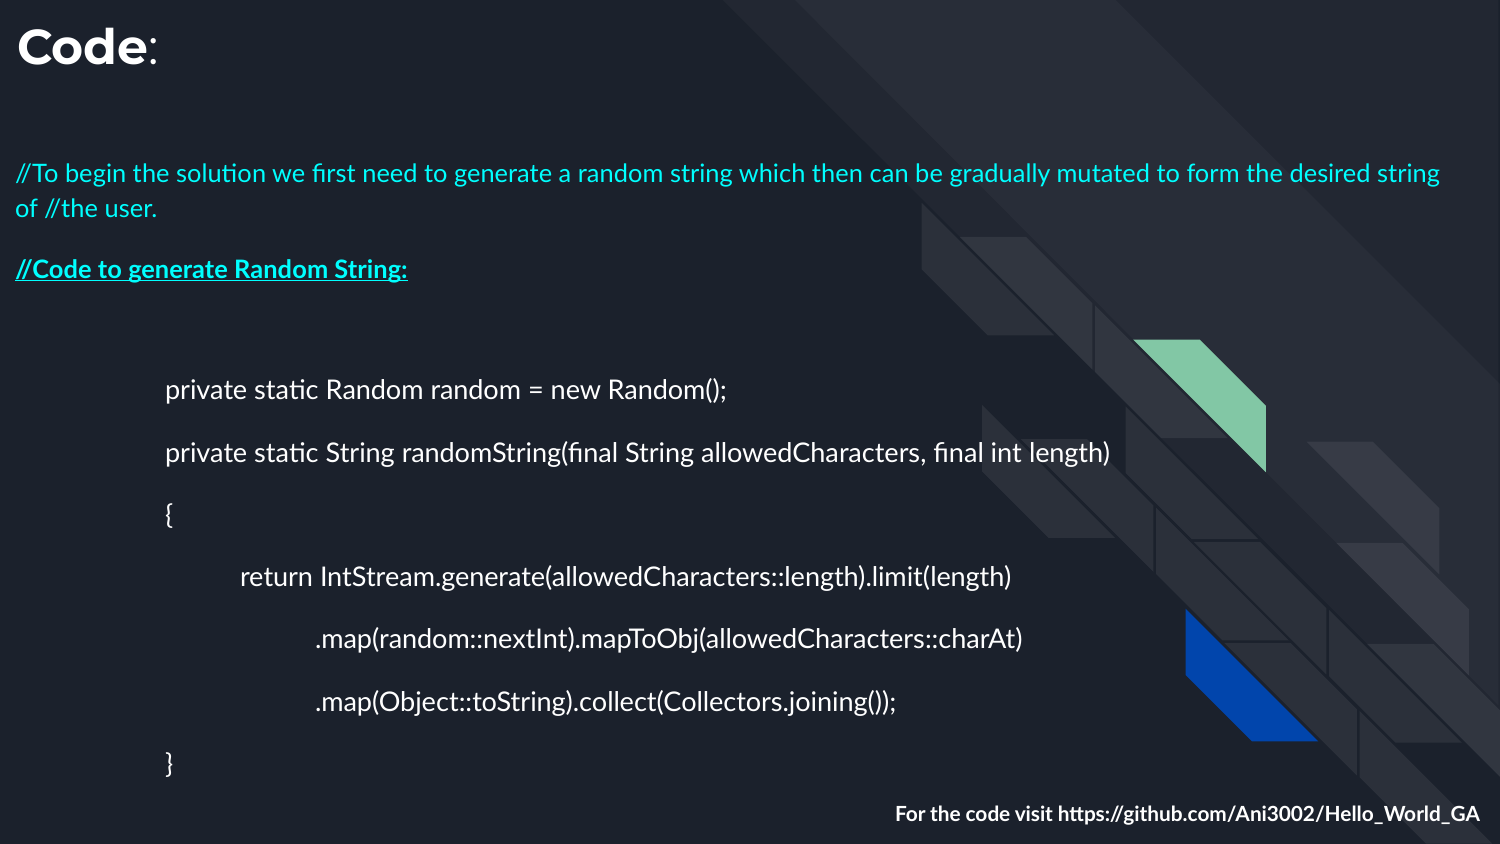

# Code:
//To begin the solution we first need to generate a random string which then can be gradually mutated to form the desired string of //the user.
//Code to generate Random String:

private static Random random = new Random();
private static String randomString(final String allowedCharacters, final int length)
{
return IntStream.generate(allowedCharacters::length).limit(length)
.map(random::nextInt).mapToObj(allowedCharacters::charAt)
.map(Object::toString).collect(Collectors.joining());
}

For the code visit https://github.com/Ani3002/Hello_World_GA